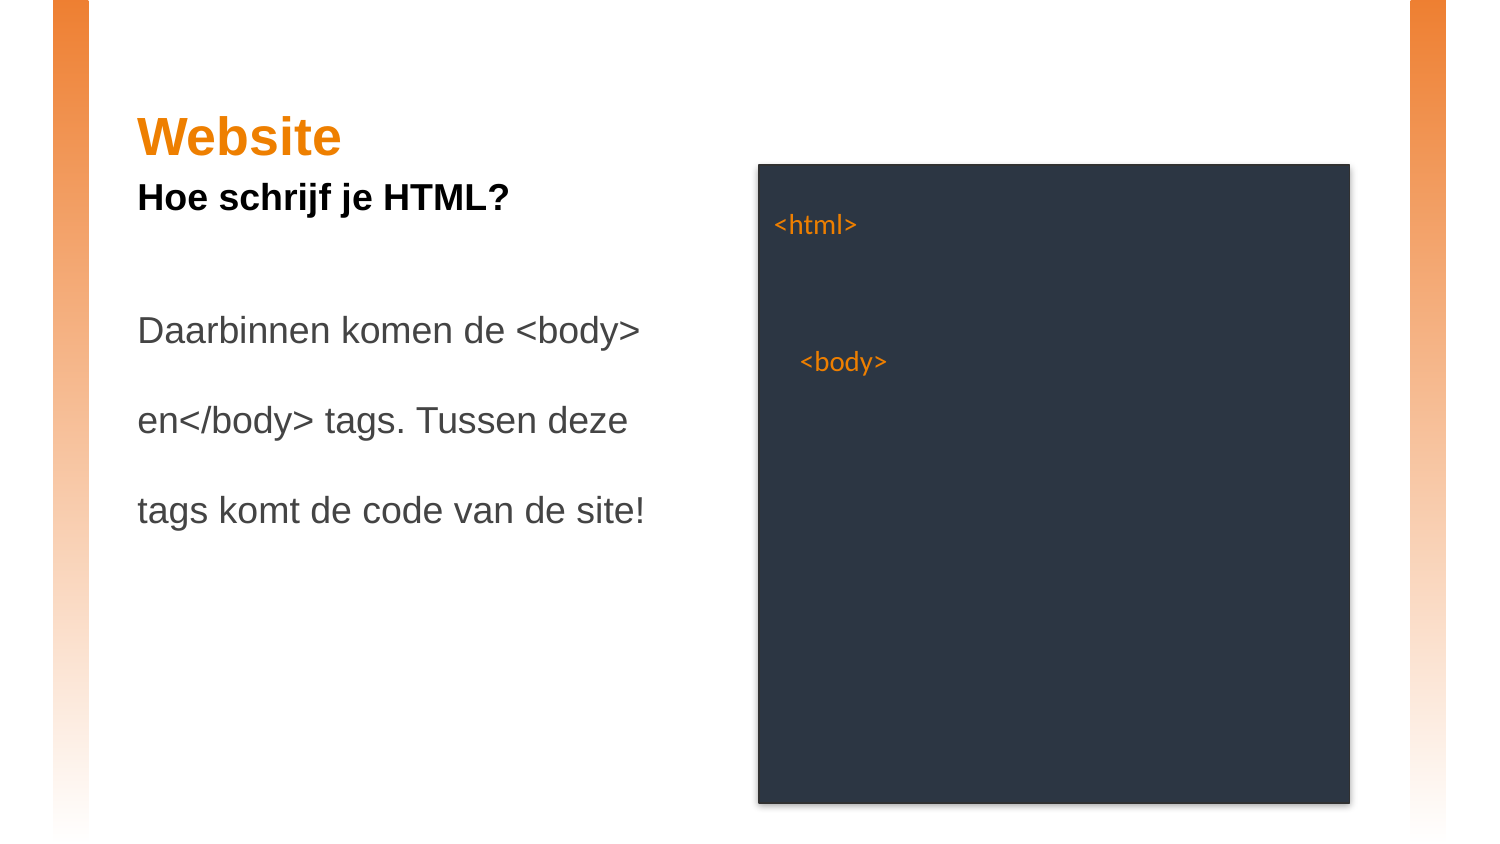

# Website
Hoe schrijf je HTML?
<html>

    <body>

    </body>

</html>
Daarbinnen komen de <body> en</body> tags. Tussen deze tags komt de code van de site!